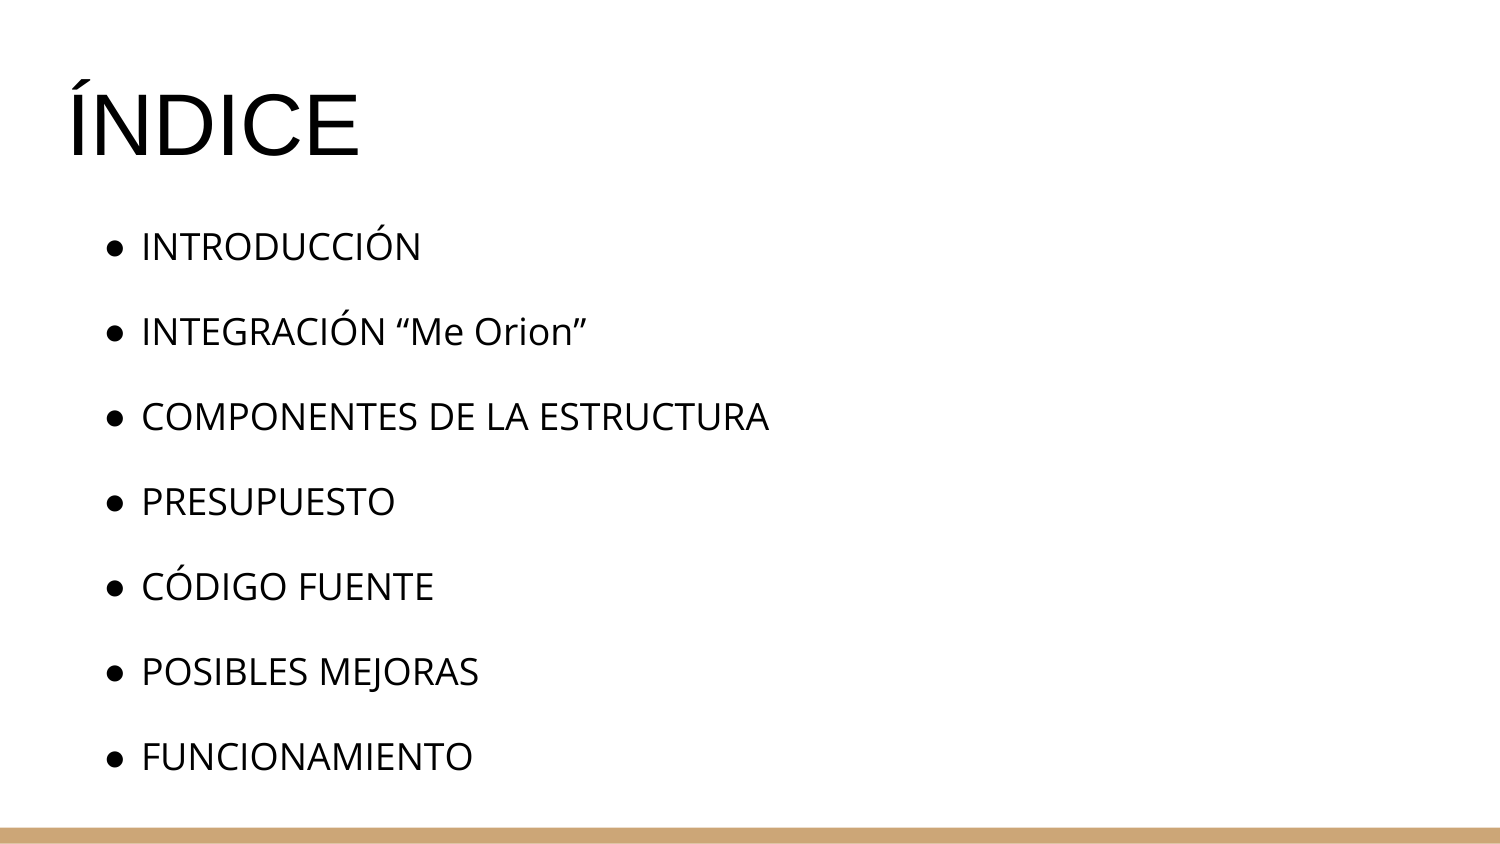

# ÍNDICE
INTRODUCCIÓN
INTEGRACIÓN “Me Orion”
COMPONENTES DE LA ESTRUCTURA
PRESUPUESTO
CÓDIGO FUENTE
POSIBLES MEJORAS
FUNCIONAMIENTO